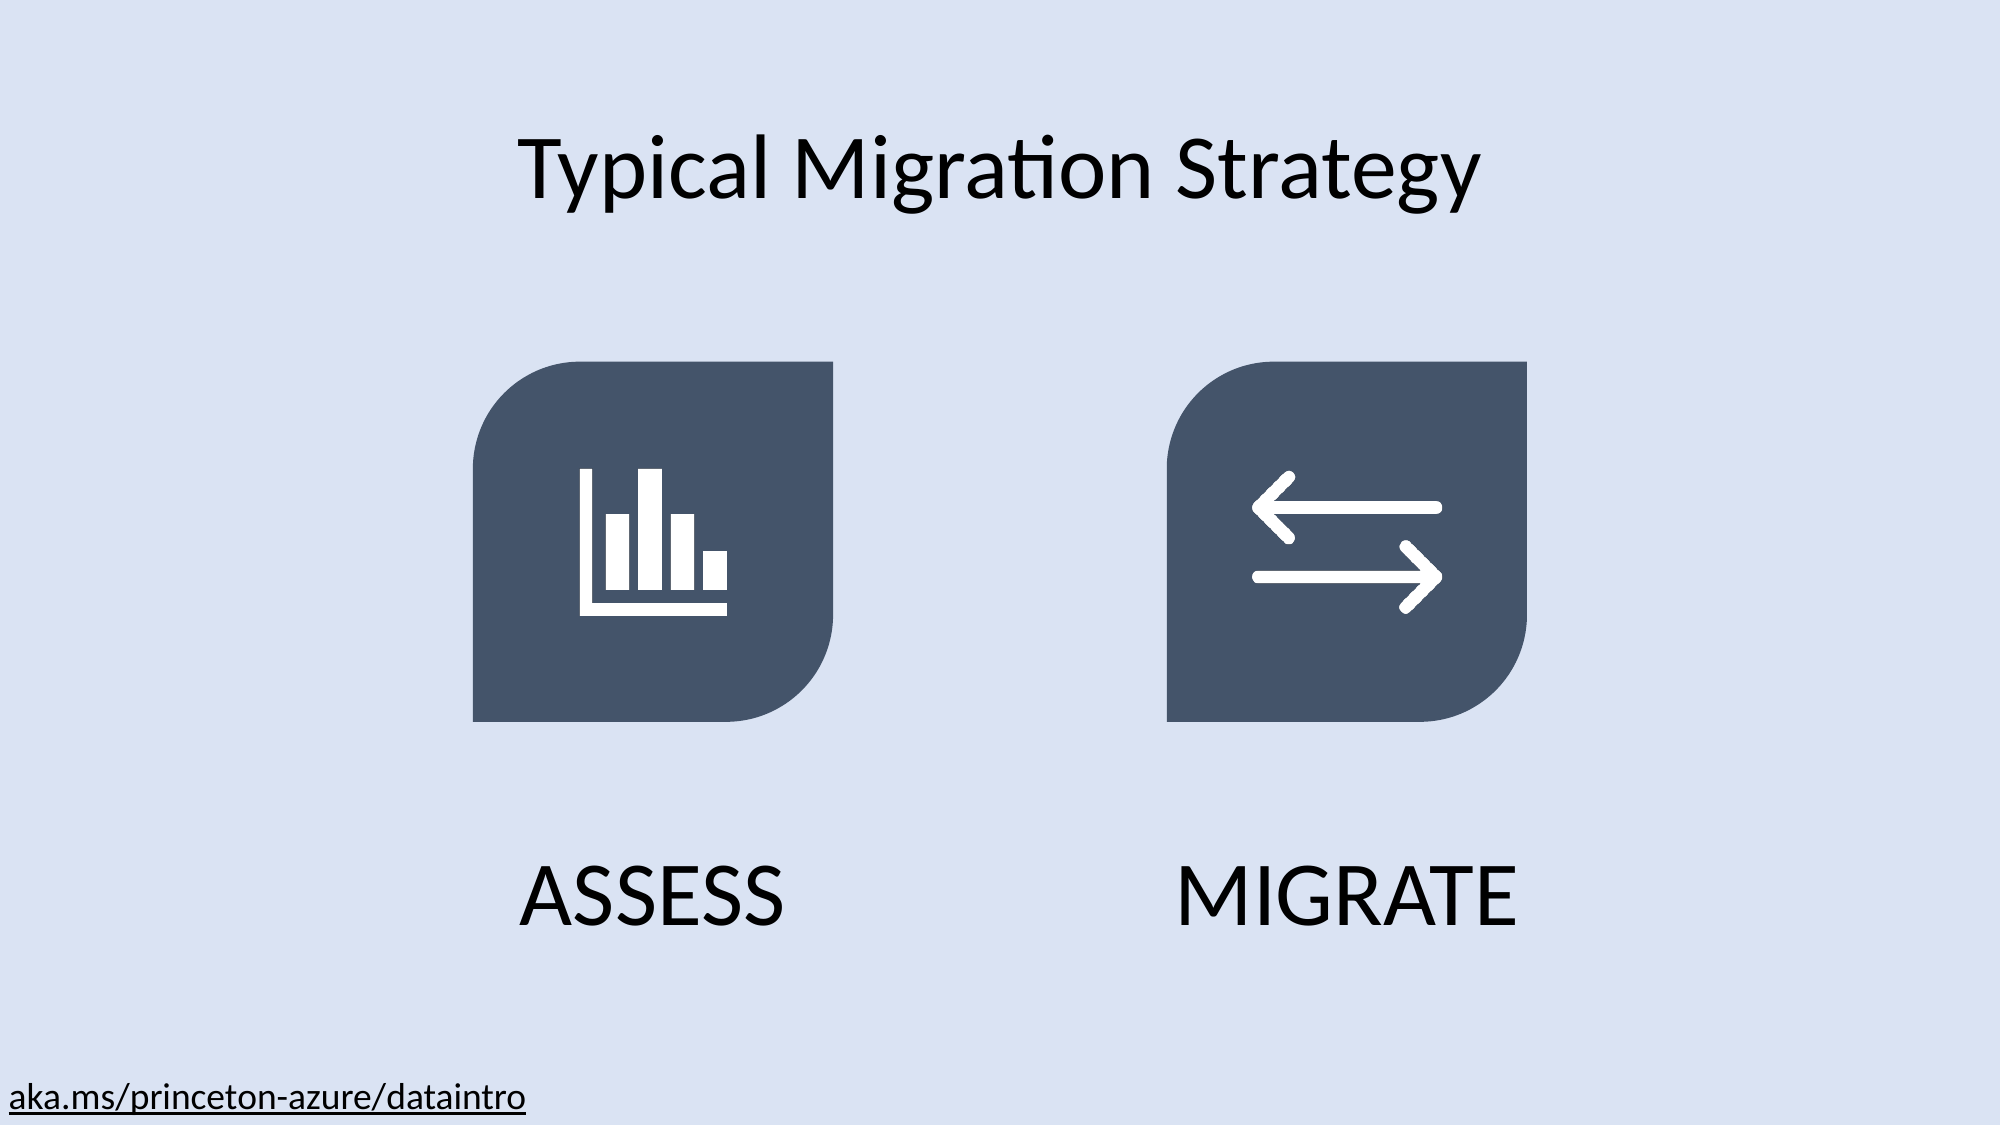

# Typical Migration Strategy
Assess
Migrate
aka.ms/princeton-azure/dataintro​